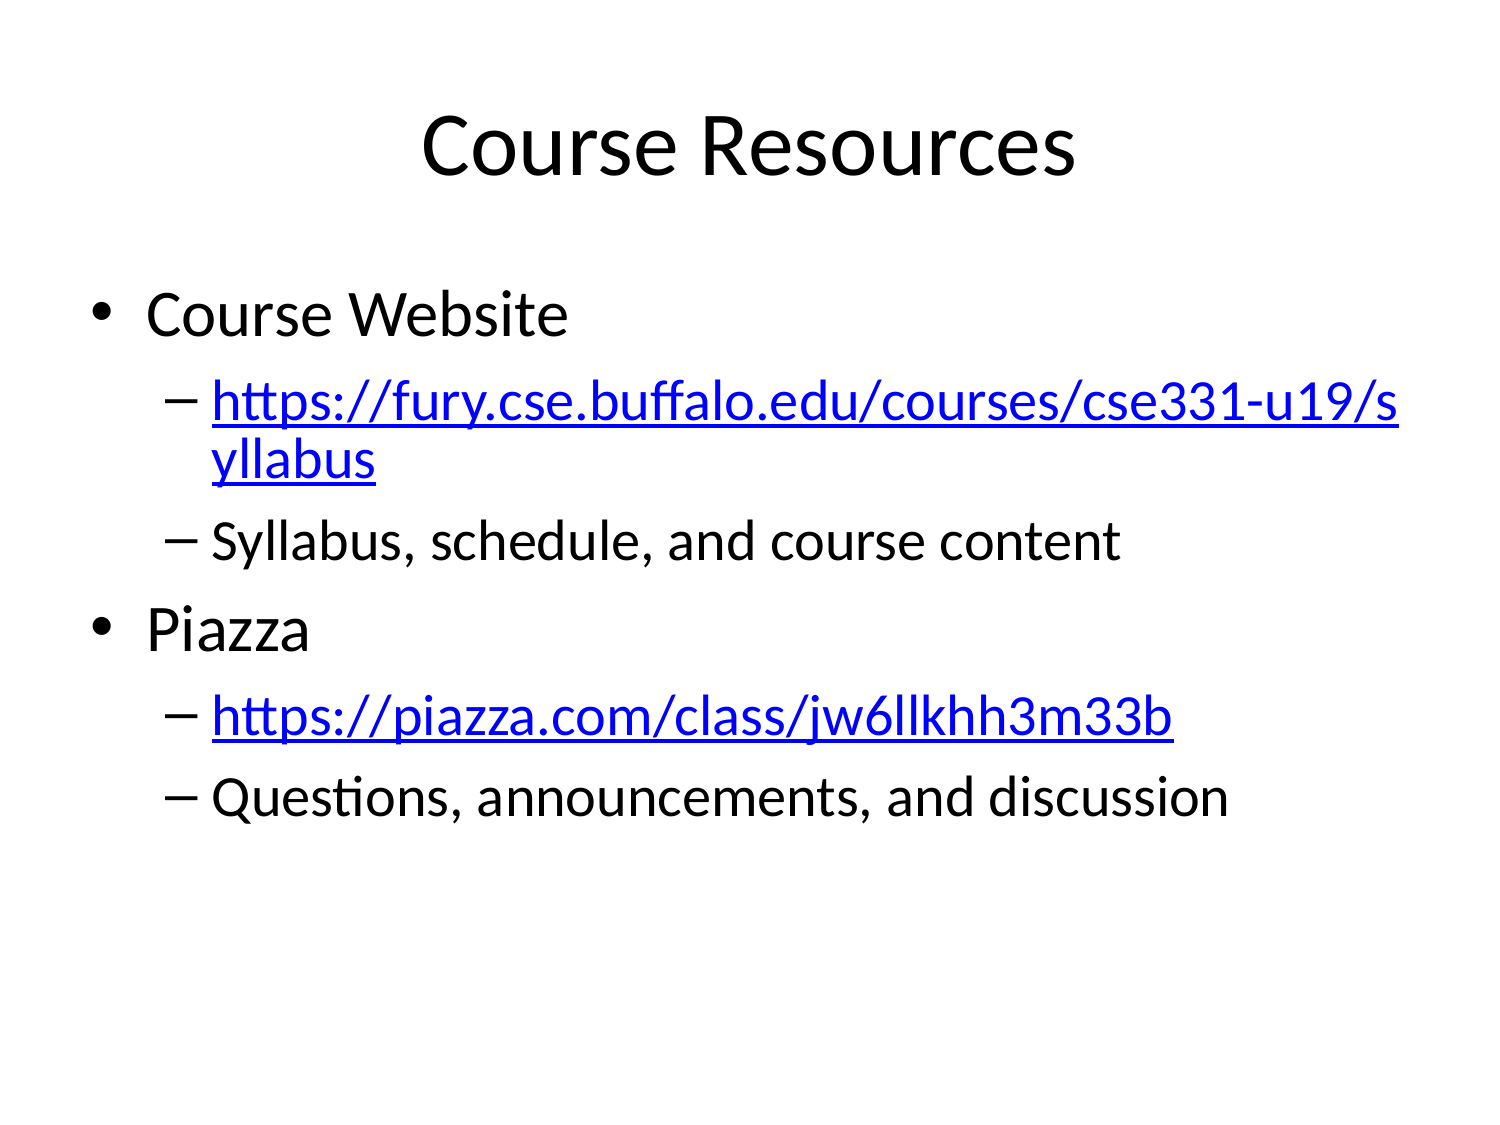

# Course Resources
Course Website
https://fury.cse.buffalo.edu/courses/cse331-u19/syllabus
Syllabus, schedule, and course content
Piazza
https://piazza.com/class/jw6llkhh3m33b
Questions, announcements, and discussion